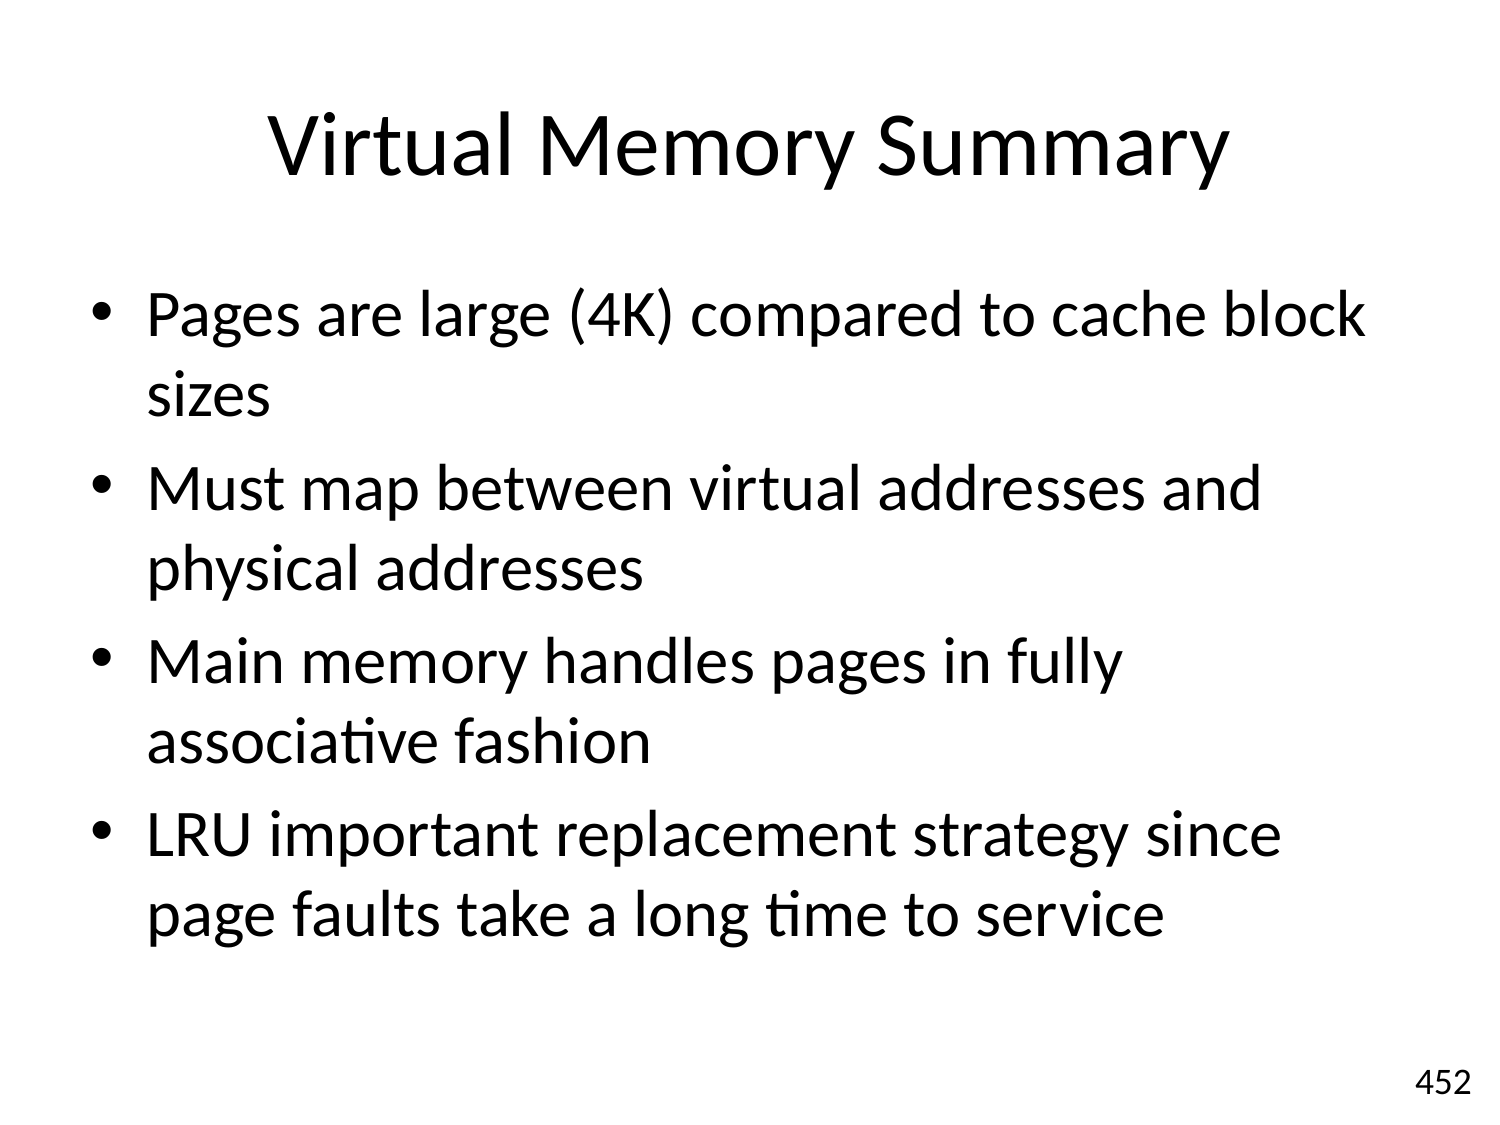

# Virtual Memory Summary
Pages are large (4K) compared to cache block sizes
Must map between virtual addresses and physical addresses
Main memory handles pages in fully associative fashion
LRU important replacement strategy since page faults take a long time to service
452